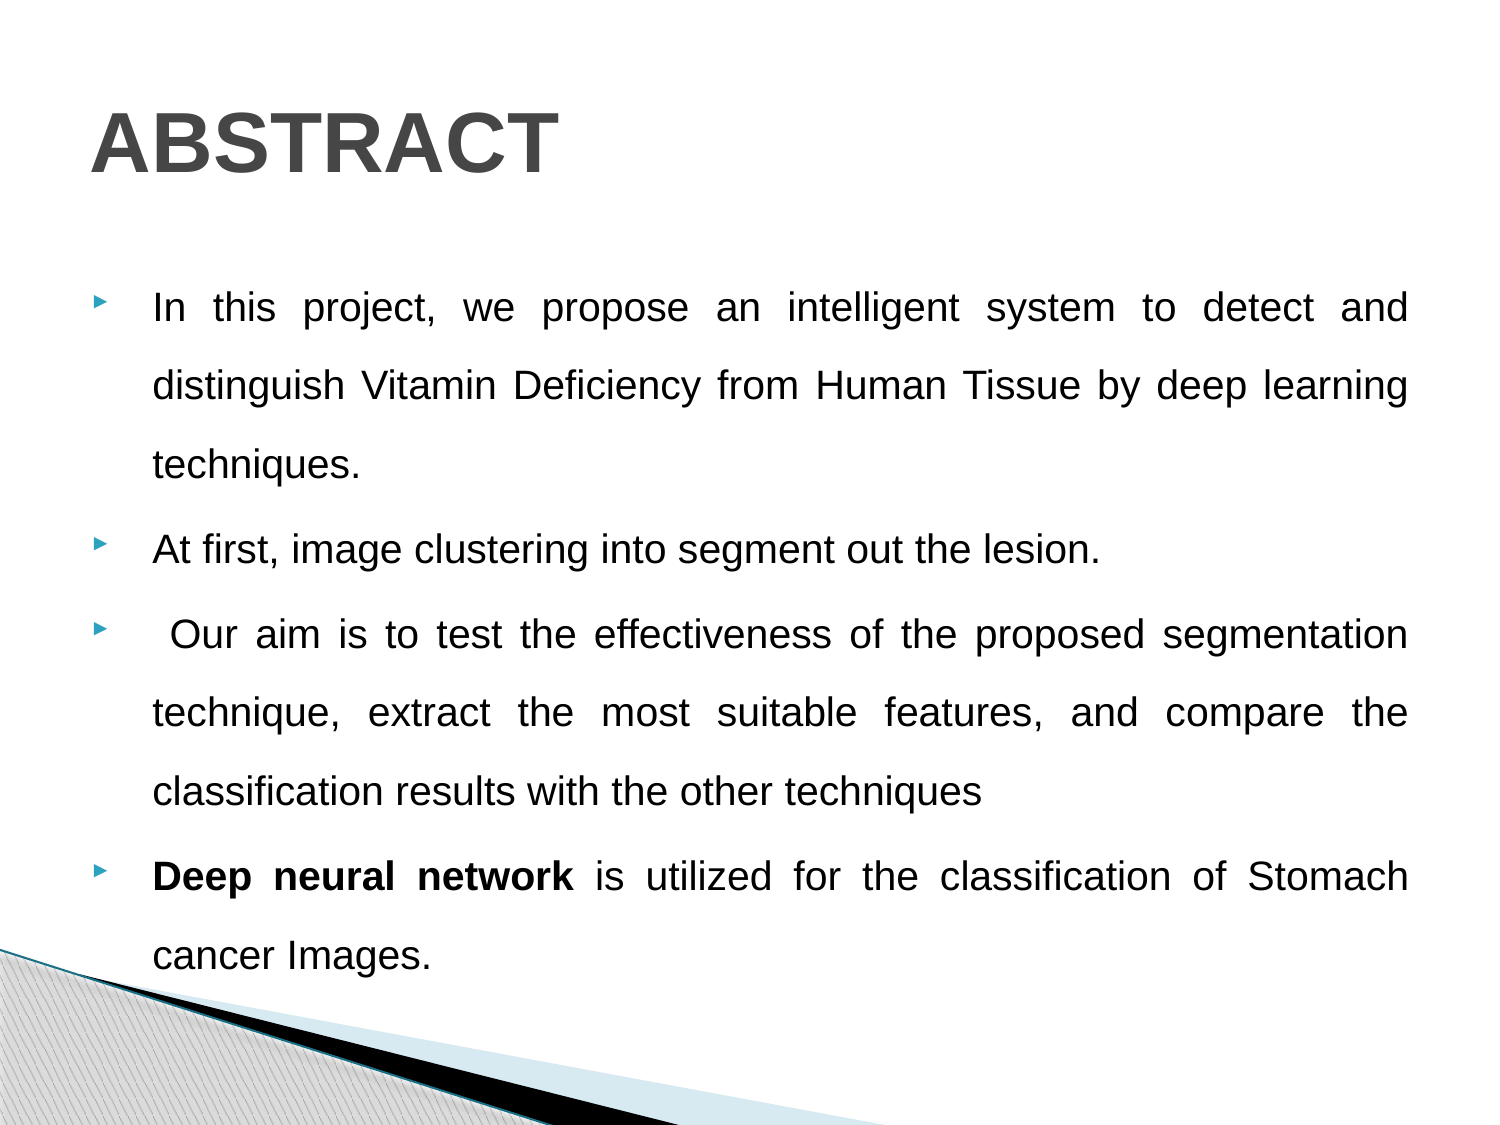

# ABSTRACT
In this project, we propose an intelligent system to detect and distinguish Vitamin Deficiency from Human Tissue by deep learning techniques.
At first, image clustering into segment out the lesion.
 Our aim is to test the effectiveness of the proposed segmentation technique, extract the most suitable features, and compare the classification results with the other techniques
Deep neural network is utilized for the classification of Stomach cancer Images.